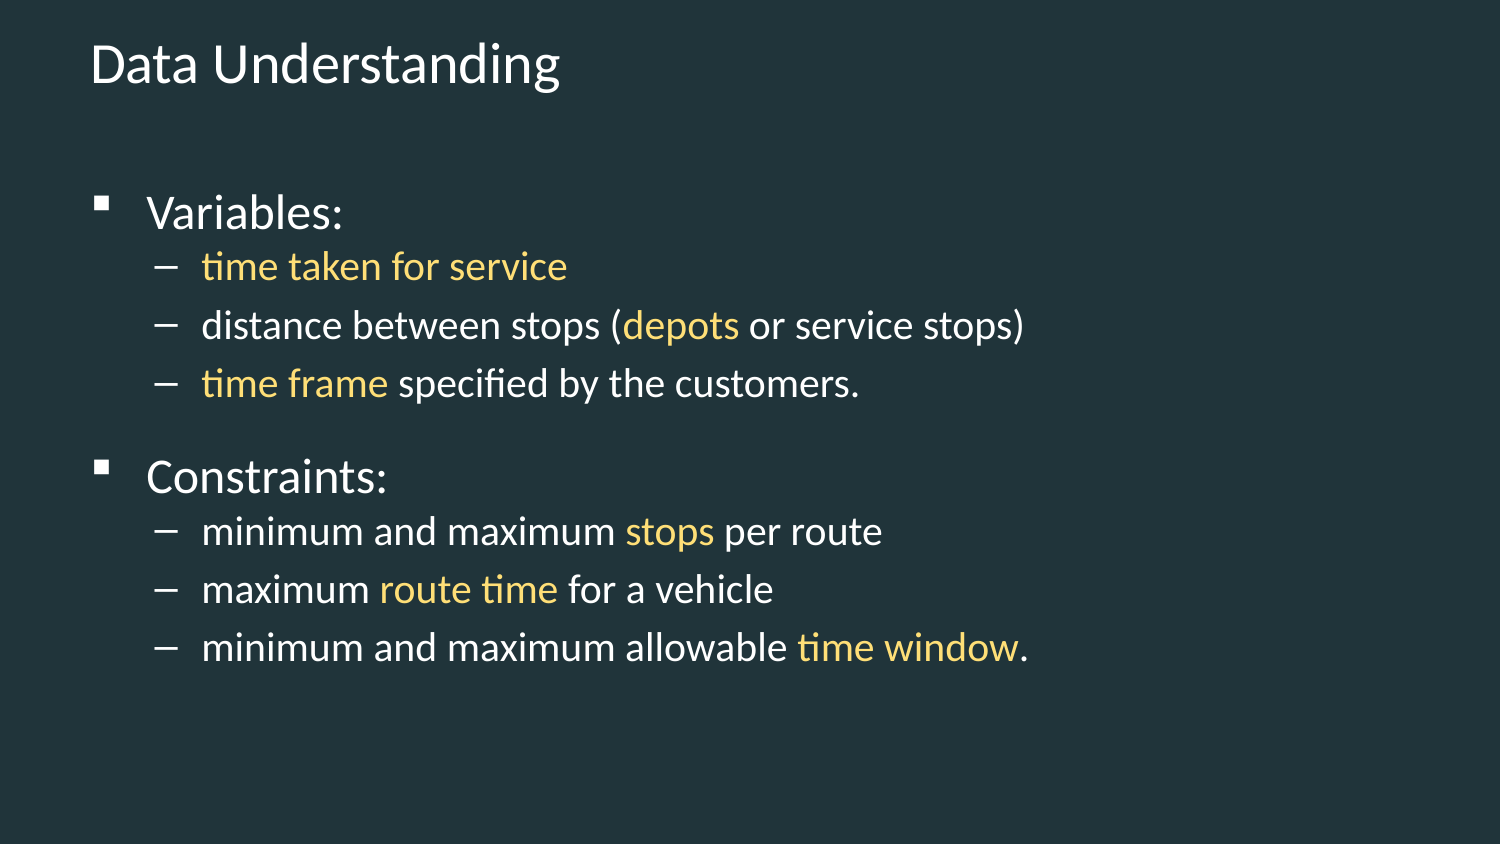

# Data Understanding
Variables:
time taken for service
distance between stops (depots or service stops)
time frame specified by the customers.
Constraints:
minimum and maximum stops per route
maximum route time for a vehicle
minimum and maximum allowable time window.